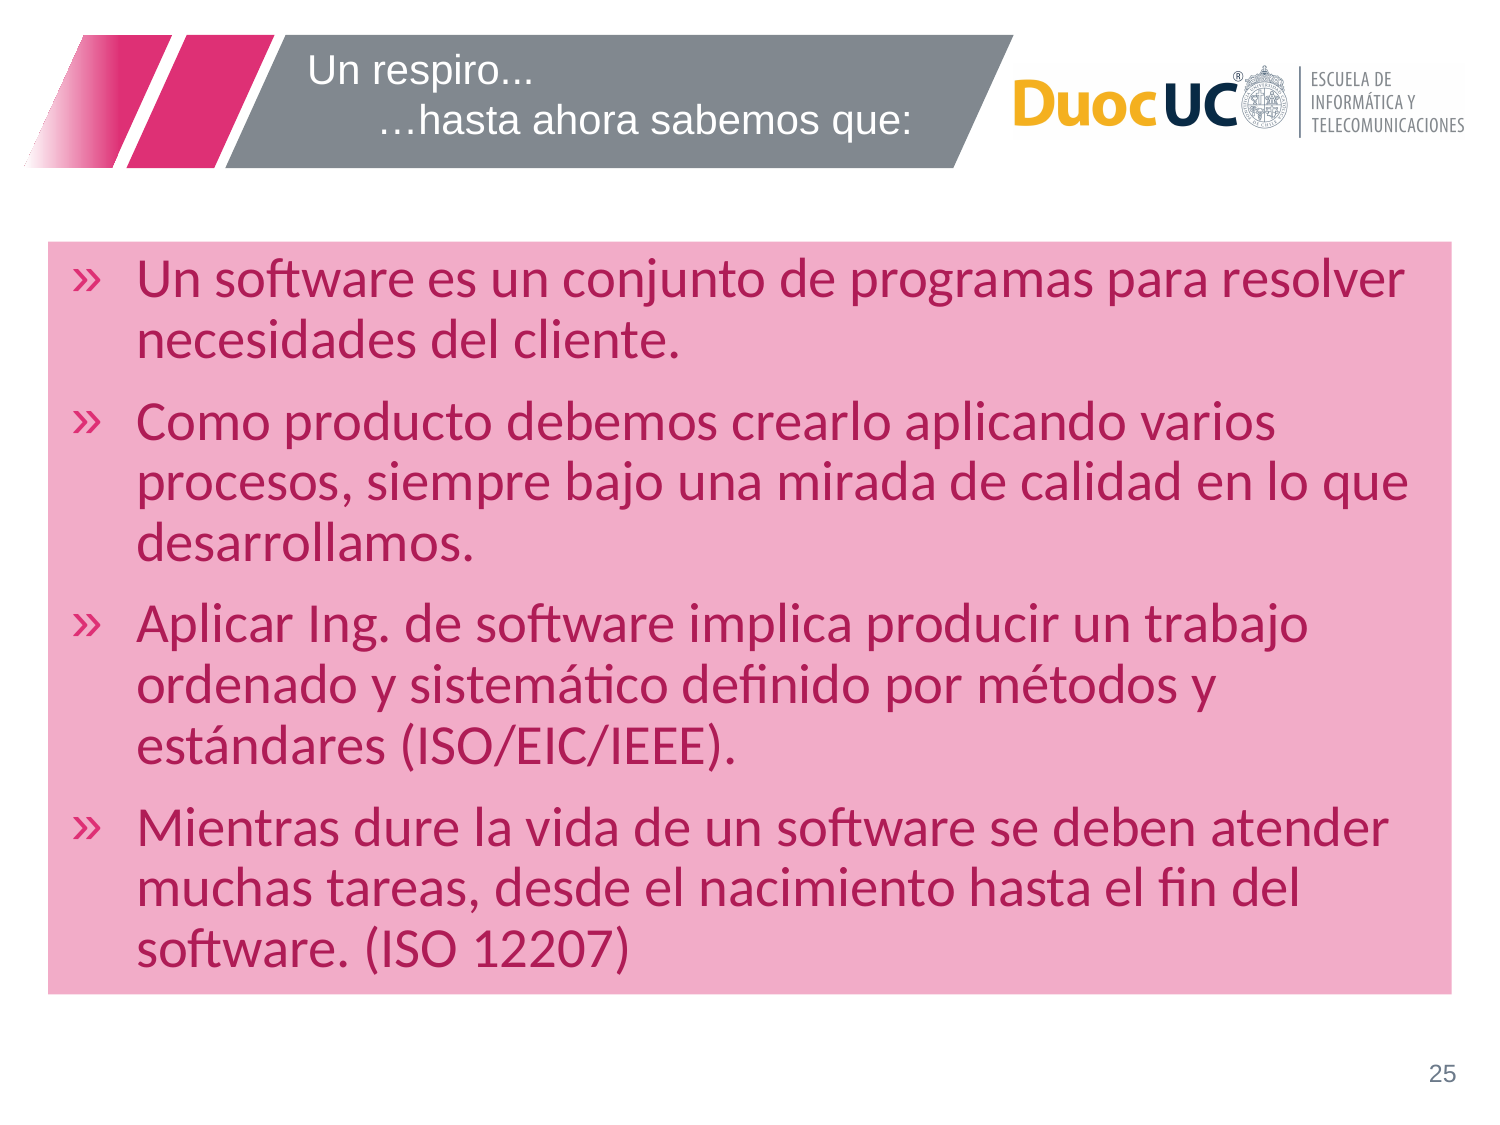

Un respiro...
…hasta ahora sabemos que:

Un software es un conjunto de programas para resolver necesidades del cliente.
Como producto debemos crearlo aplicando varios procesos, siempre bajo una mirada de calidad en lo que desarrollamos.
Aplicar Ing. de software implica producir un trabajo ordenado y sistemático definido por métodos y estándares (ISO/EIC/IEEE).
Mientras dure la vida de un software se deben atender muchas tareas, desde el nacimiento hasta el fin del software. (ISO 12207)